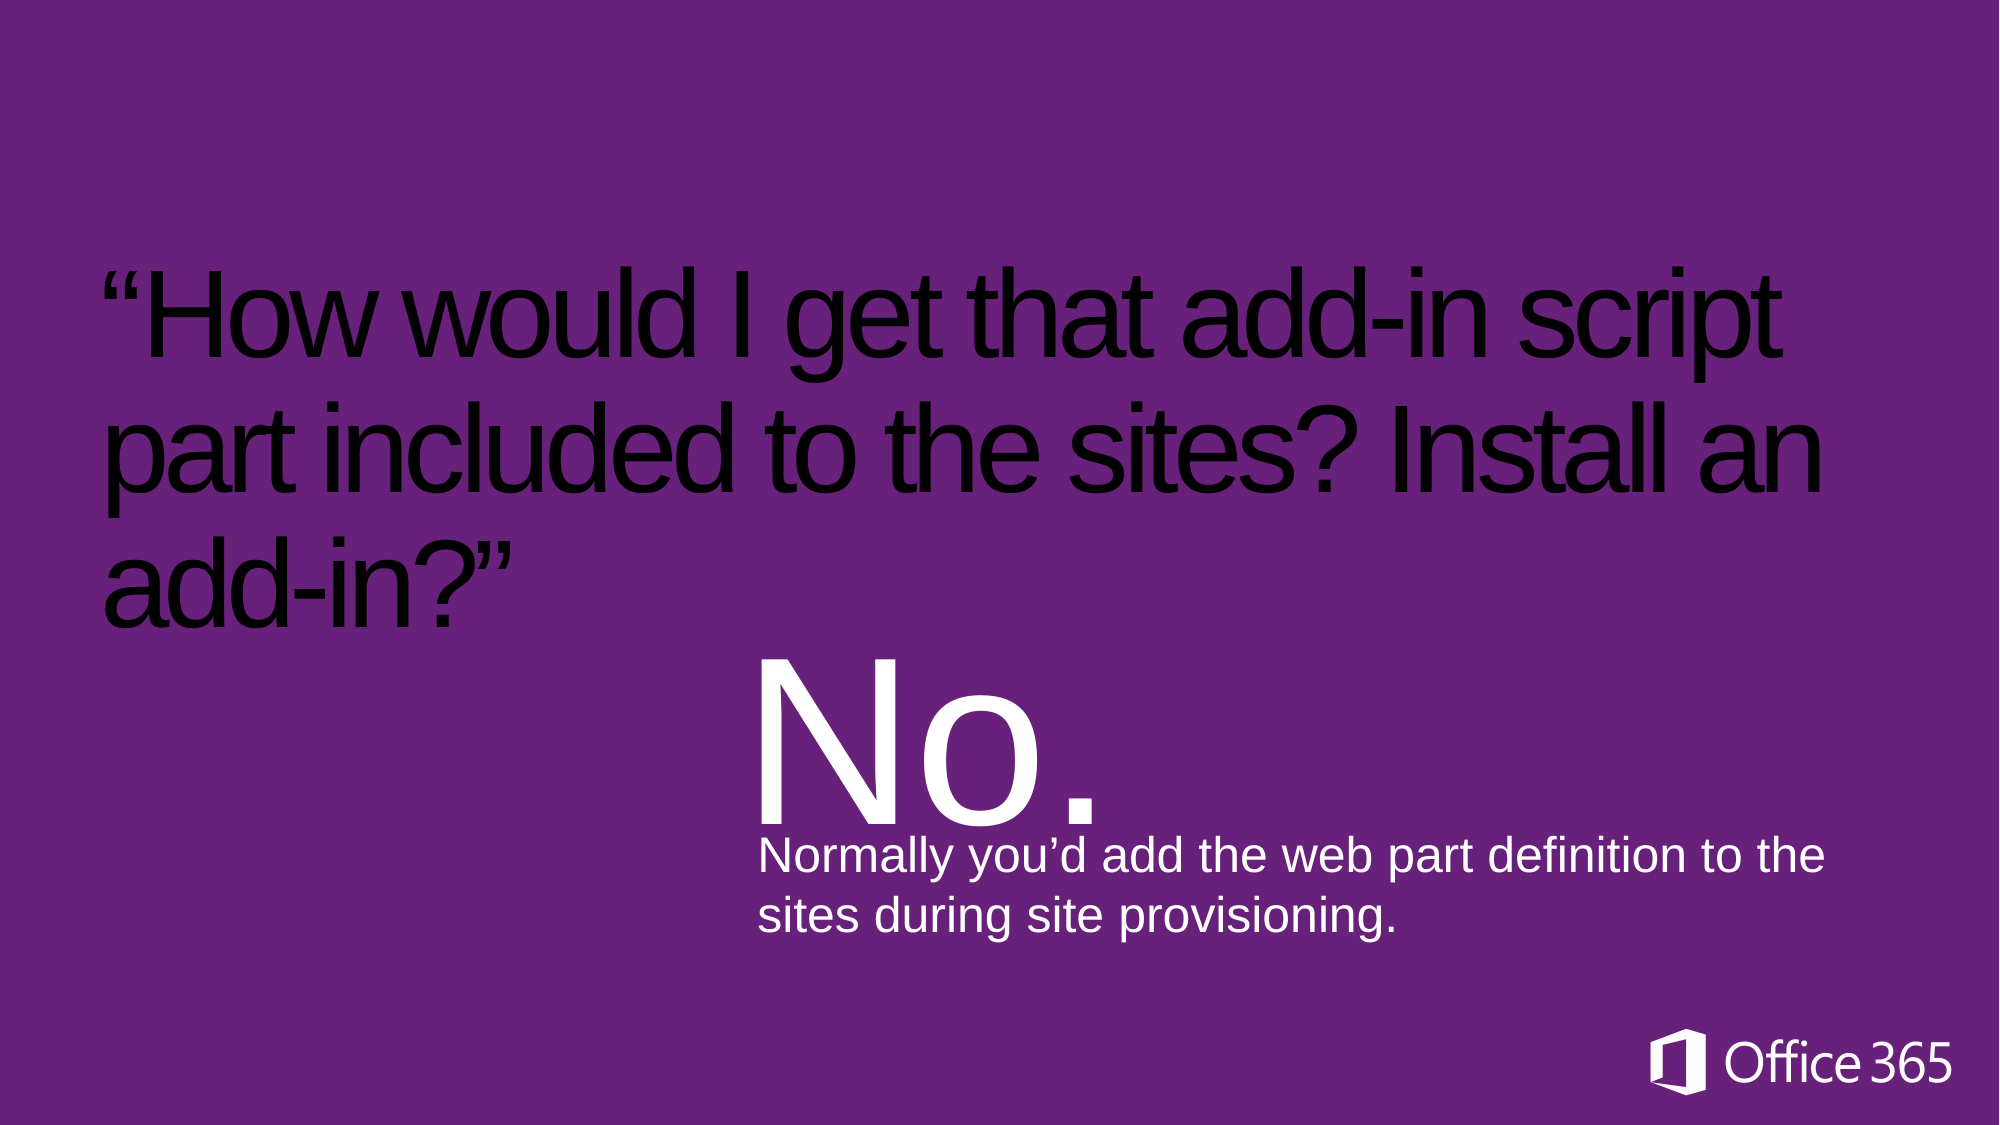

# “How would I get that add-in script part included to the sites? Install an add-in?”
No.
Normally you’d add the web part definition to the sites during site provisioning.